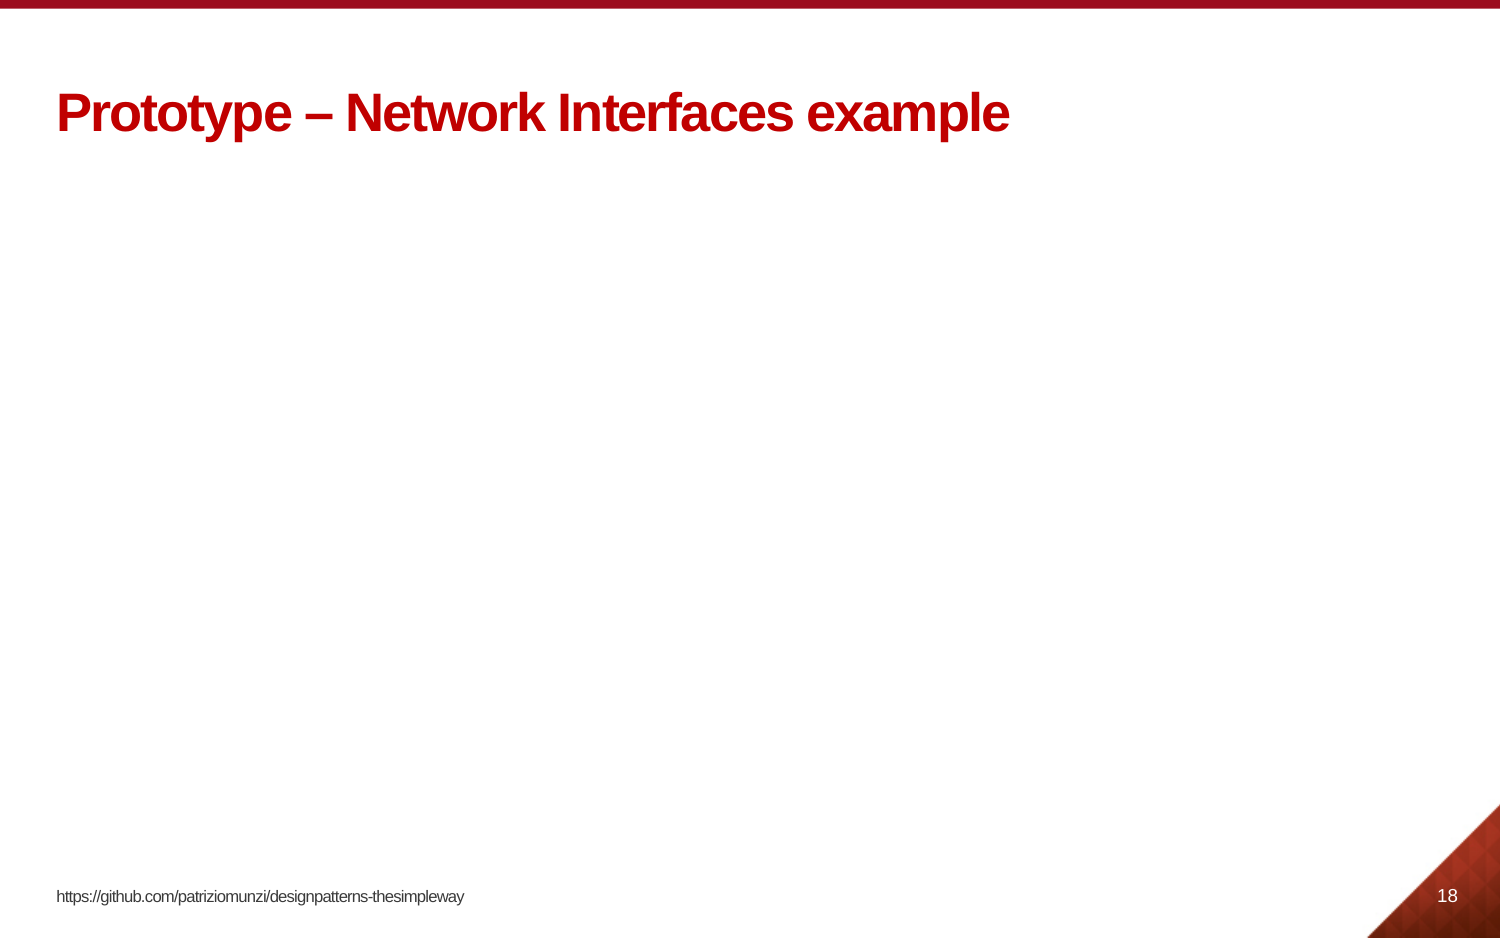

# Prototype – Network Interfaces example

18
https://github.com/patriziomunzi/designpatterns-thesimpleway